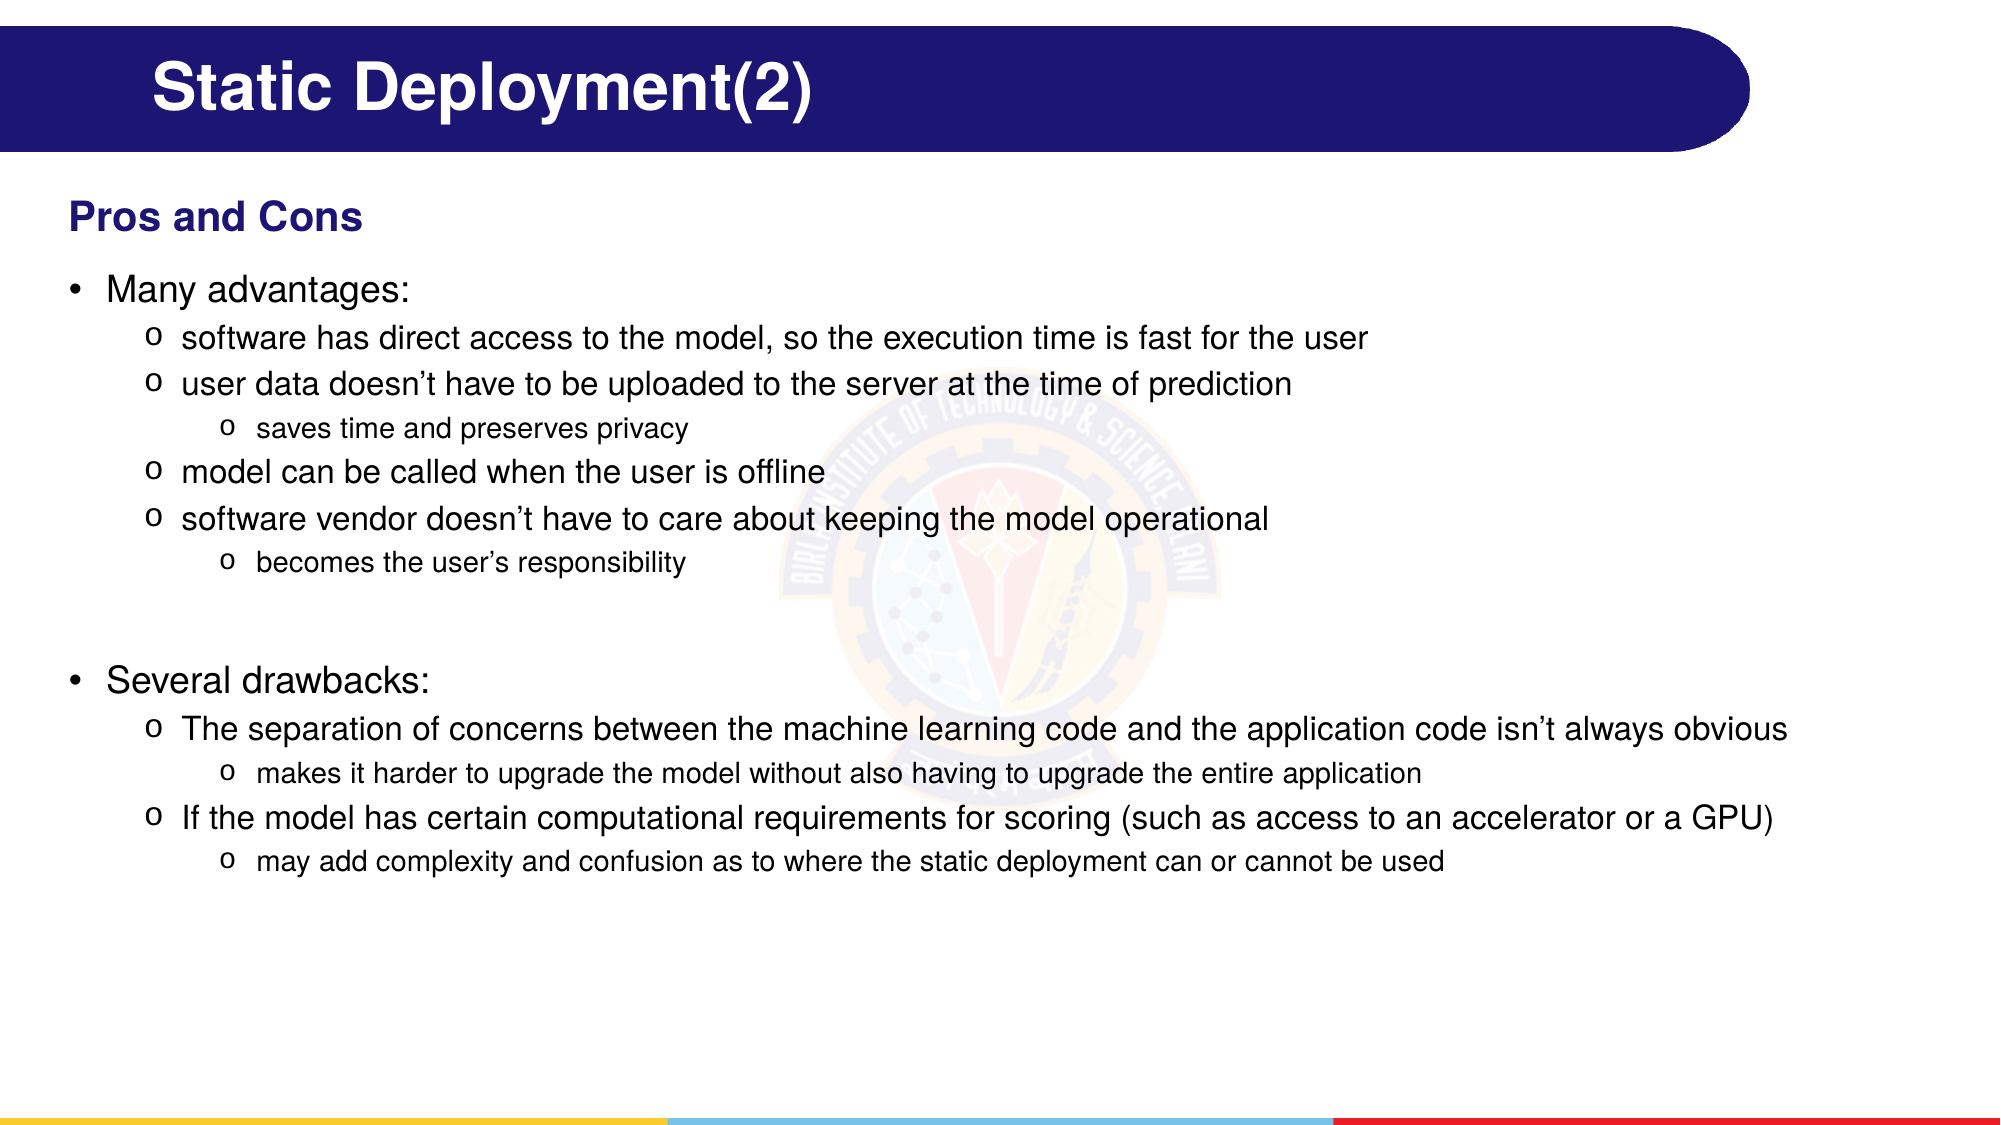

# Static Deployment(2)
Pros and Cons
Many advantages:
software has direct access to the model, so the execution time is fast for the user
user data doesn’t have to be uploaded to the server at the time of prediction
saves time and preserves privacy
model can be called when the user is offline
software vendor doesn’t have to care about keeping the model operational
becomes the user’s responsibility

Several drawbacks:
The separation of concerns between the machine learning code and the application code isn’t always obvious
makes it harder to upgrade the model without also having to upgrade the entire application
If the model has certain computational requirements for scoring (such as access to an accelerator or a GPU)
may add complexity and confusion as to where the static deployment can or cannot be used